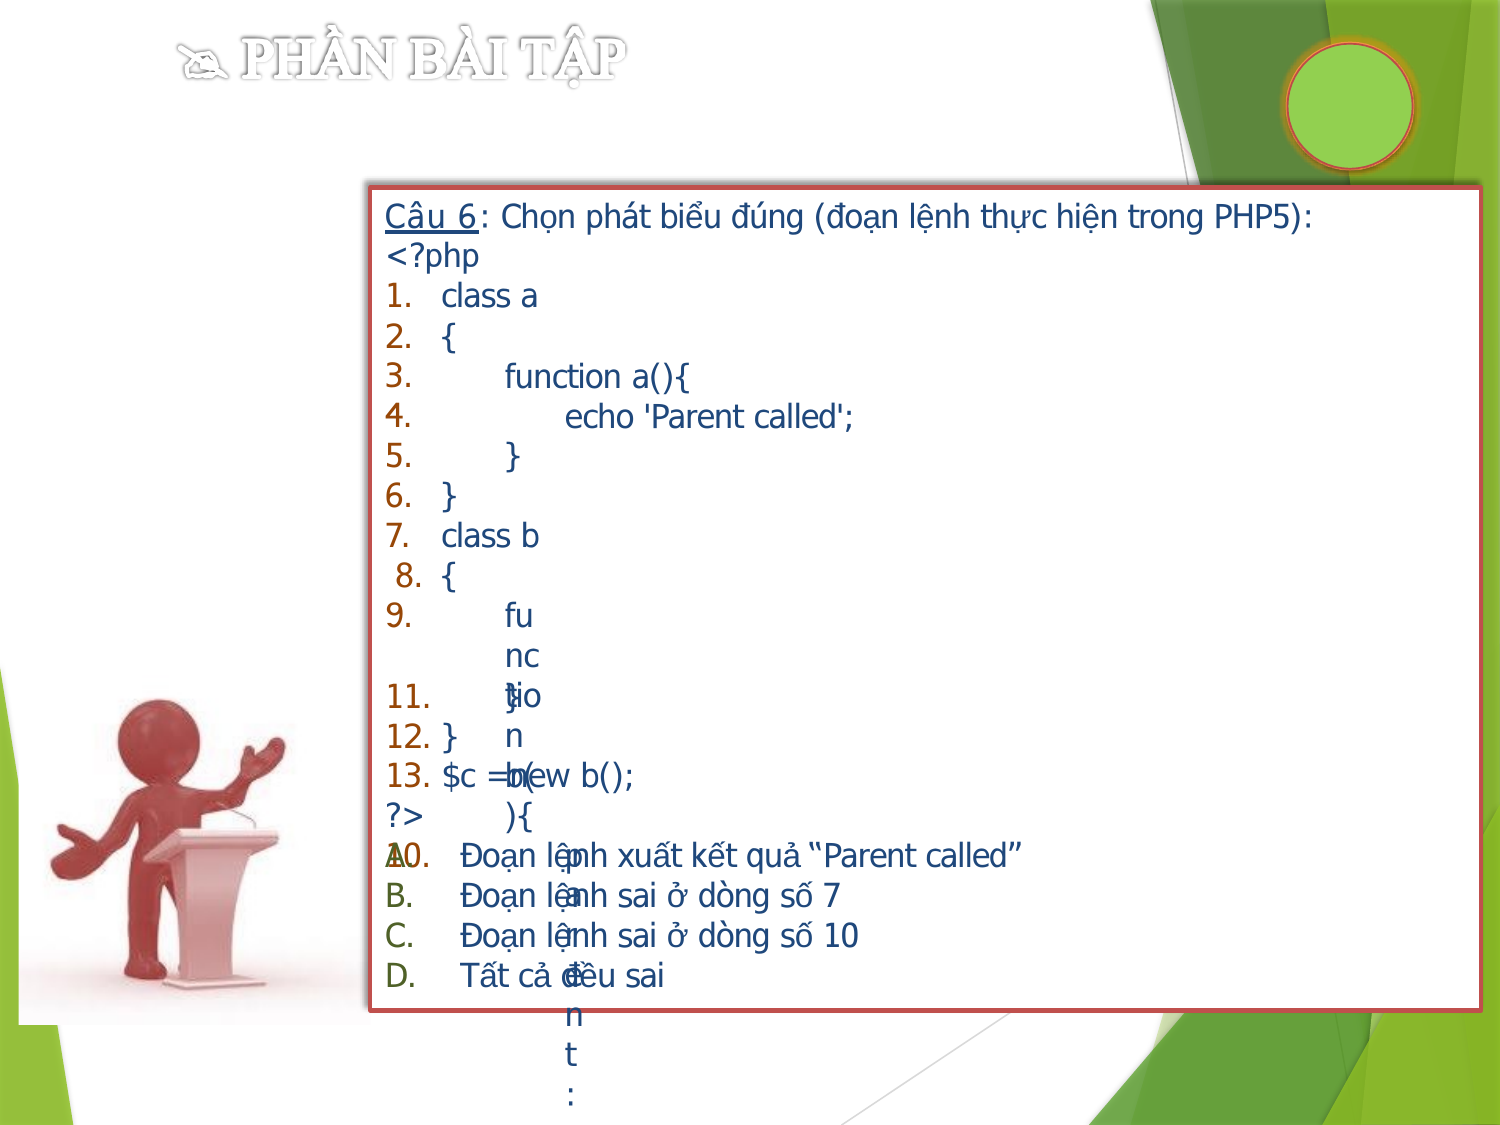

Câu 6: Chọn phát biểu đúng (đoạn lệnh thực hiện trong PHP5):
<?php
1.	class a
2.	{
3.
4.
5.
6.	}
7.	class b  8.	{
function b(){
parent::a();
function a(){
echo 'Parent called';
}
11.	}
12. }
13. $c =new b();
?>
Đoạn lệnh xuất kết quả “Parent called”
Đoạn lệnh sai ở dòng số 7
Đoạn lệnh sai ở dòng số 10
Tất cả đều sai